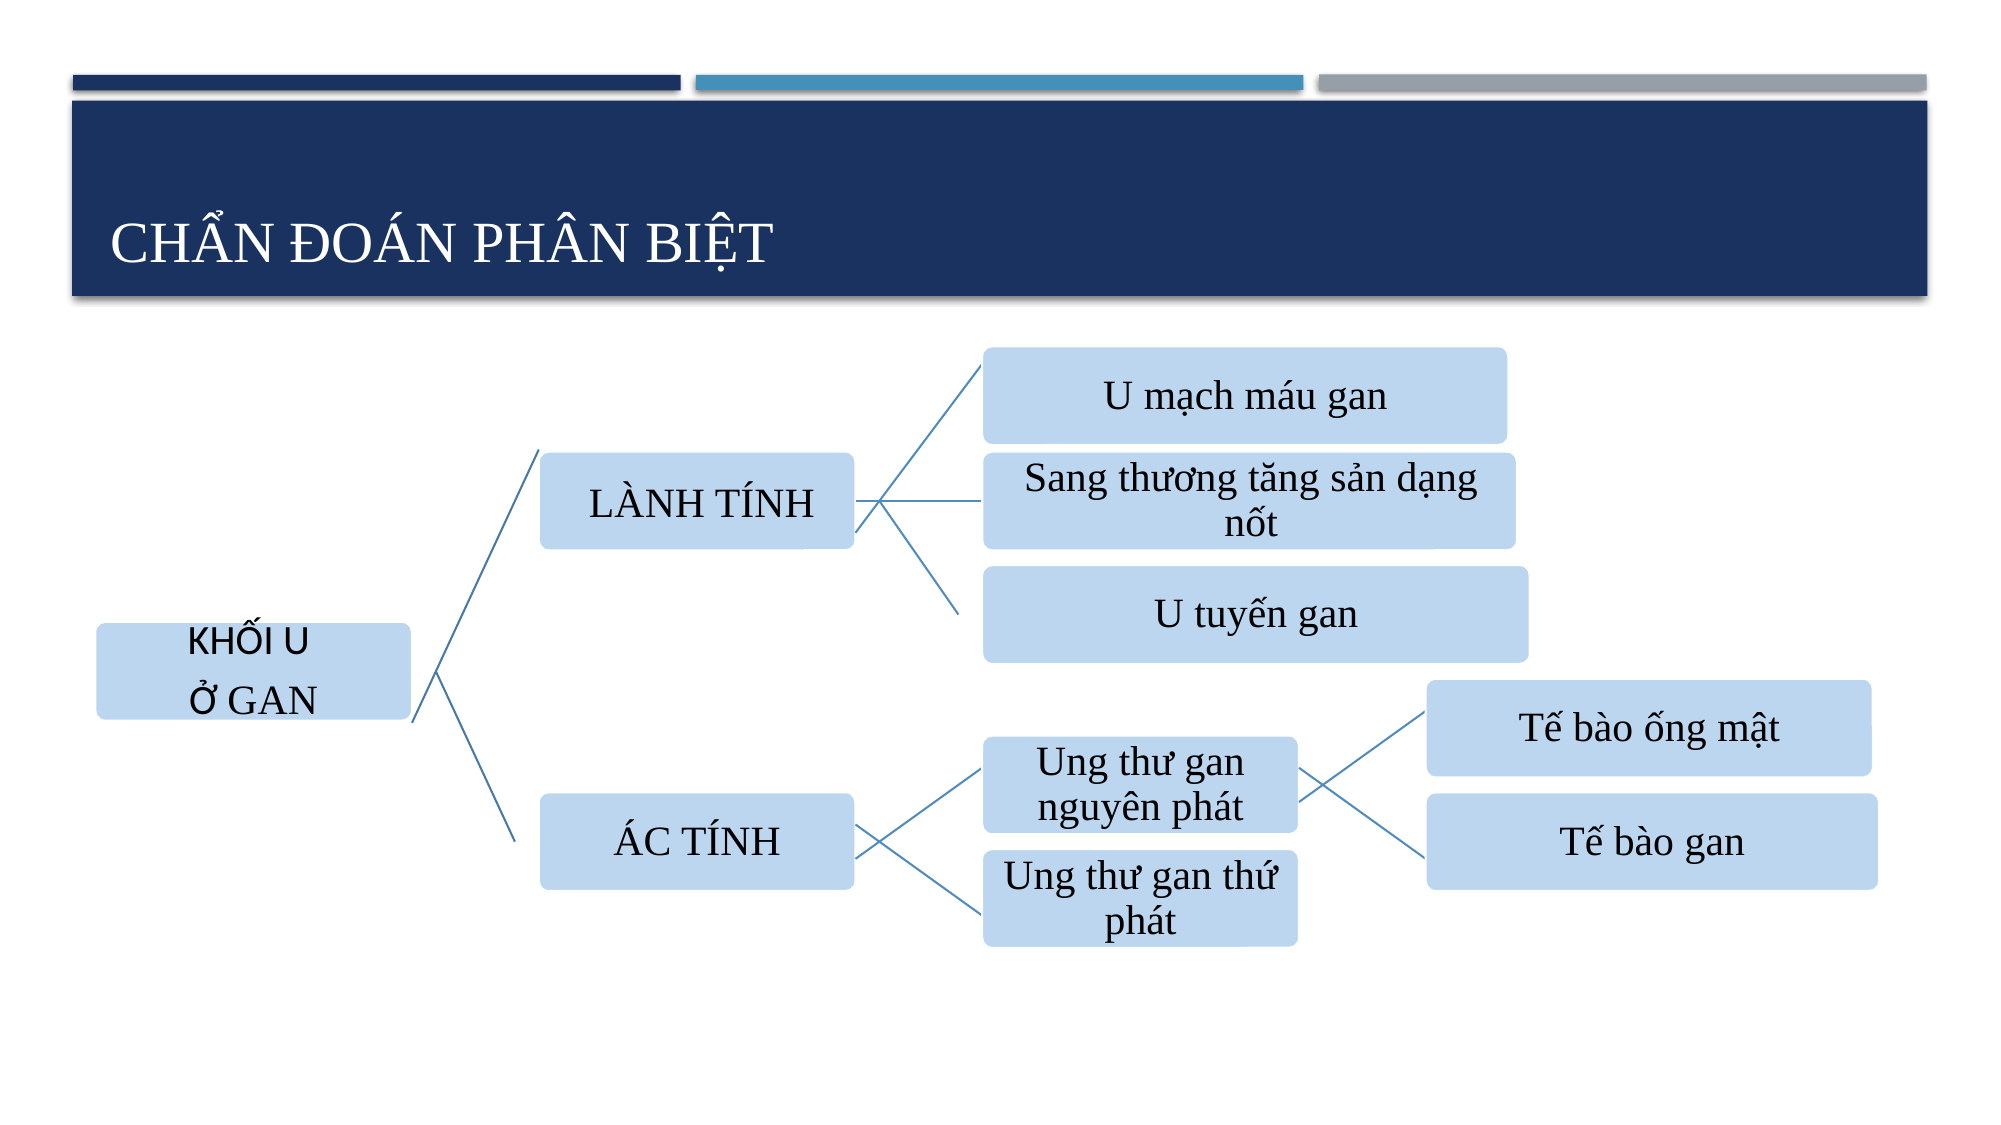

# Chẩn đoán phân biệt

U mạch máu gan

Sang thương tăng sản dạng nốt
LÀNH TÍNH

U tuyến gan

KHỐI U
Ở GAN

Tế bào ống mật

Ung thư gan nguyên phát

ÁC TÍNH
Tế bào gan

Ung thư gan thứ phát